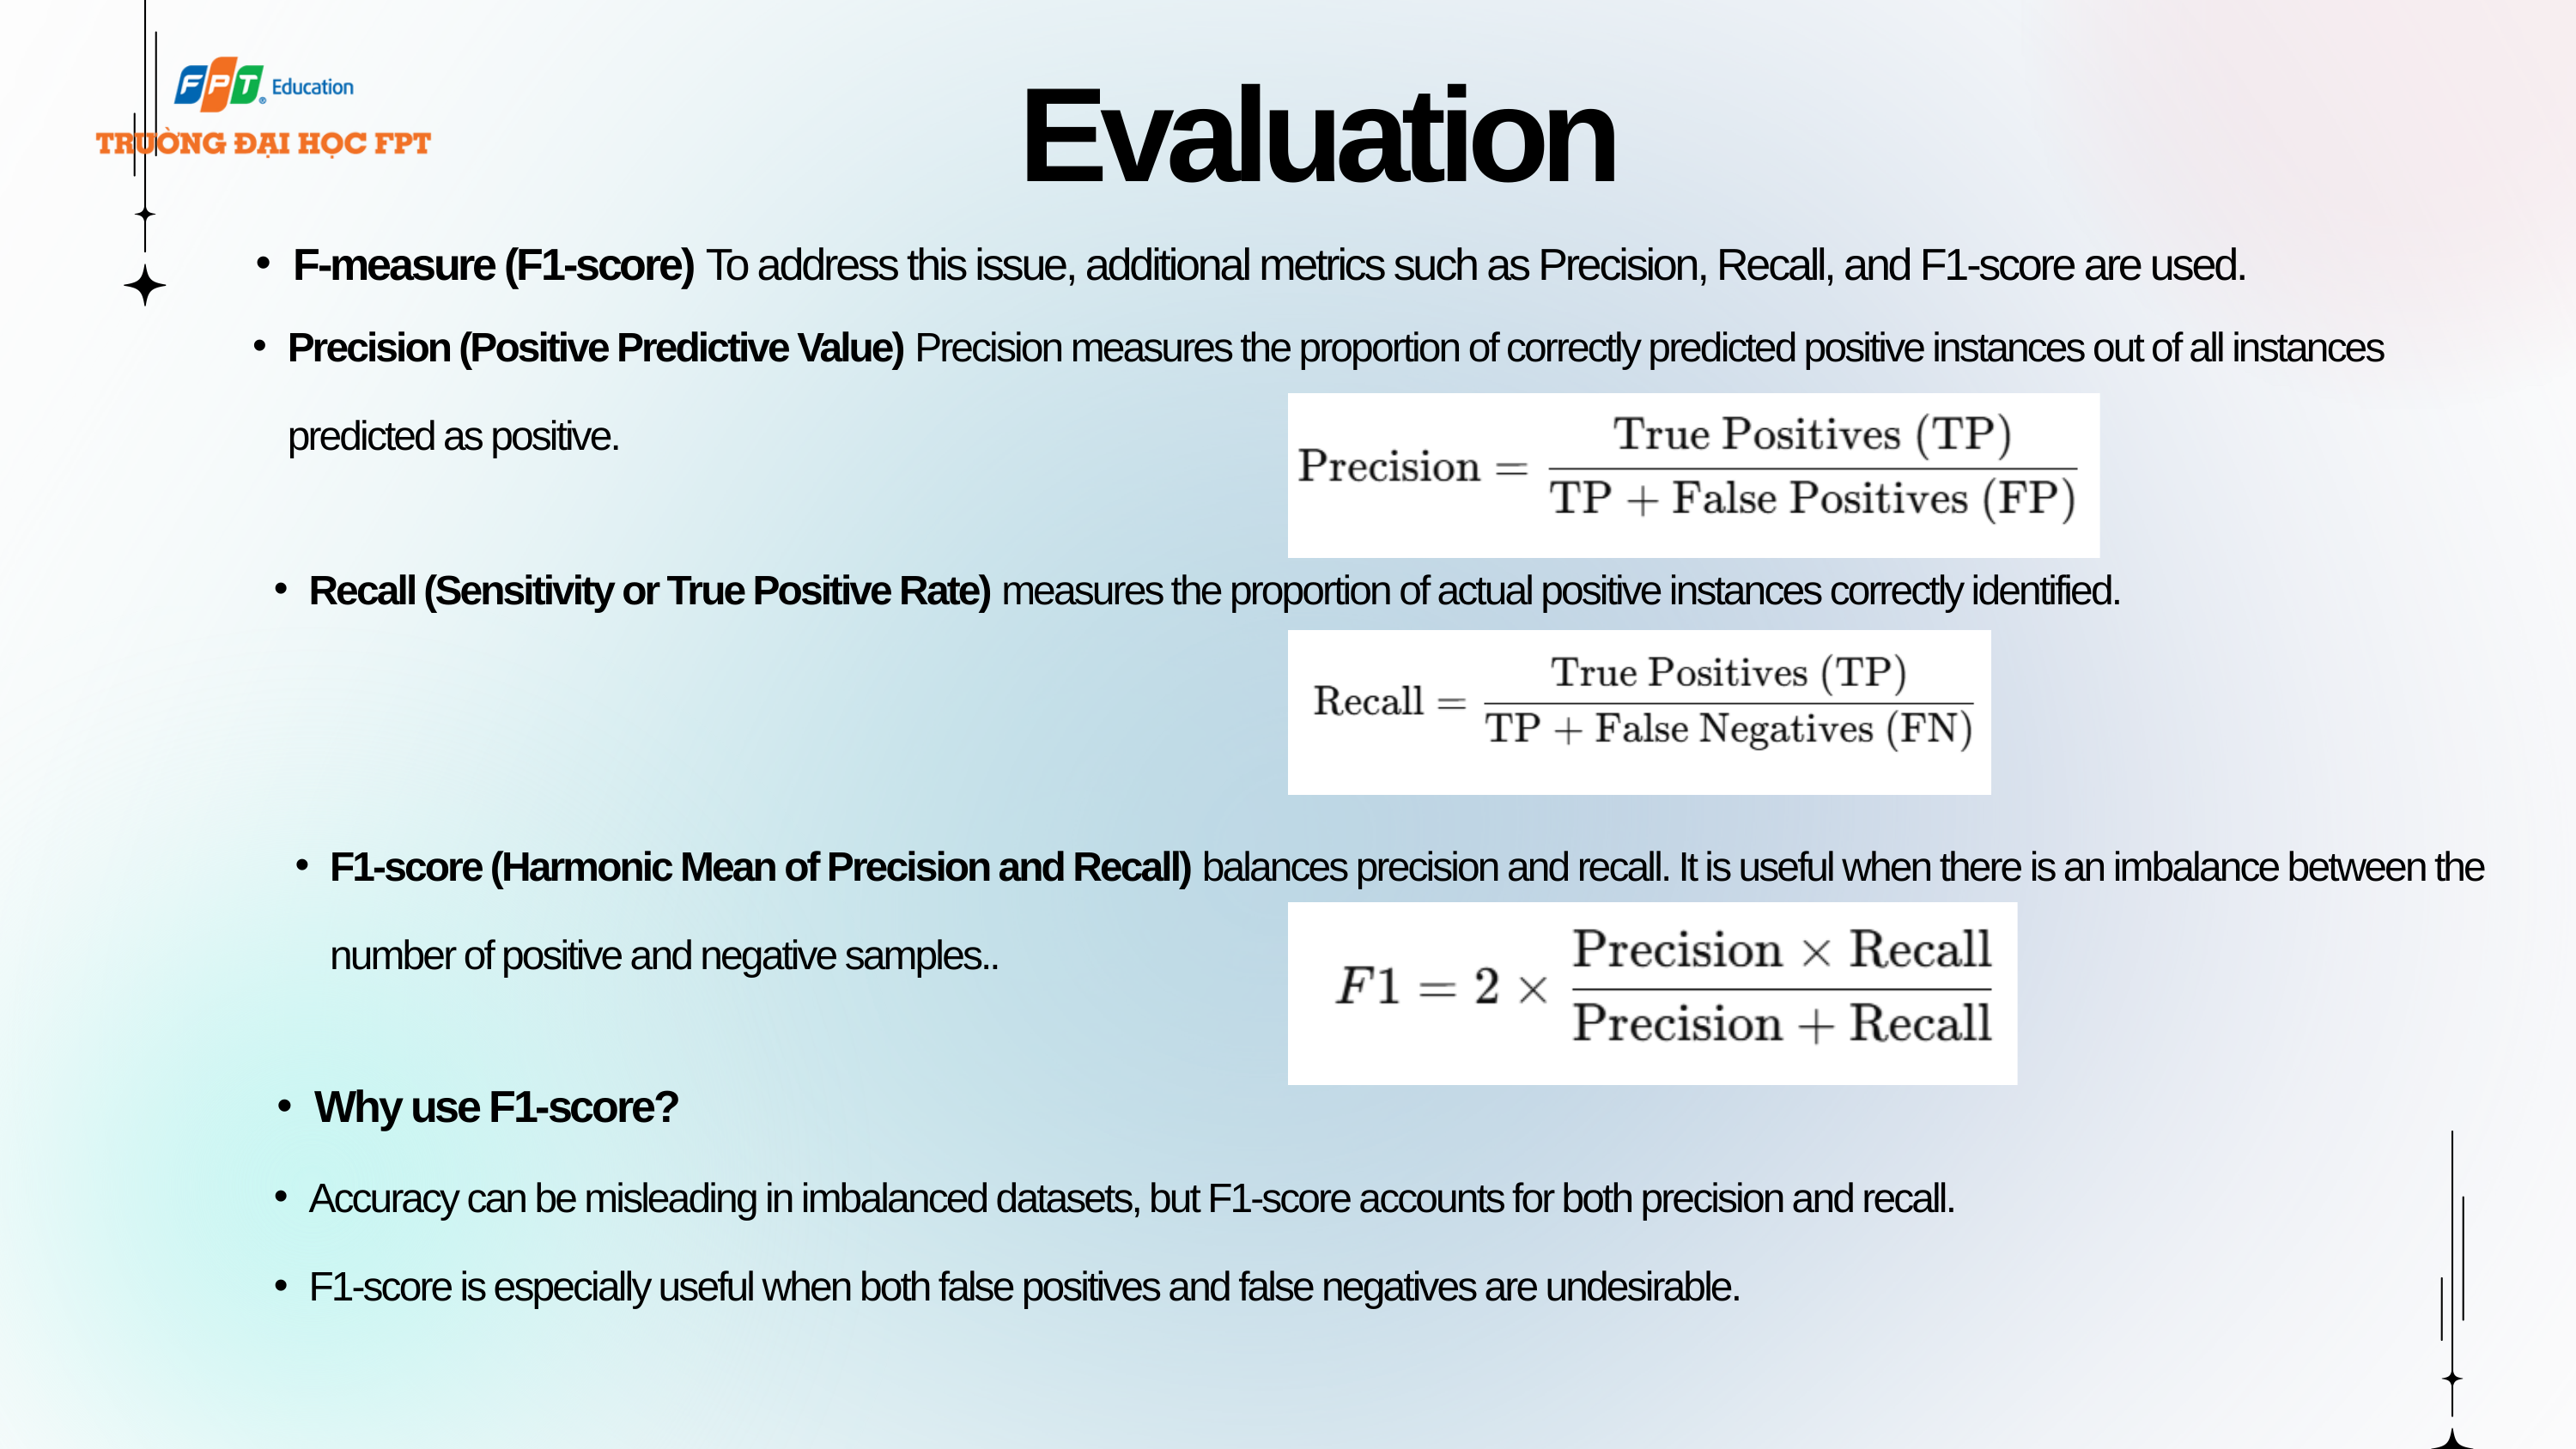

Evaluation
F-measure (F1-score) To address this issue, additional metrics such as Precision, Recall, and F1-score are used.
Precision (Positive Predictive Value) Precision measures the proportion of correctly predicted positive instances out of all instances predicted as positive.

Recall (Sensitivity or True Positive Rate) measures the proportion of actual positive instances correctly identified.

F1-score (Harmonic Mean of Precision and Recall) balances precision and recall. It is useful when there is an imbalance between the number of positive and negative samples..

Why use F1-score?
Accuracy can be misleading in imbalanced datasets, but F1-score accounts for both precision and recall.
F1-score is especially useful when both false positives and false negatives are undesirable.